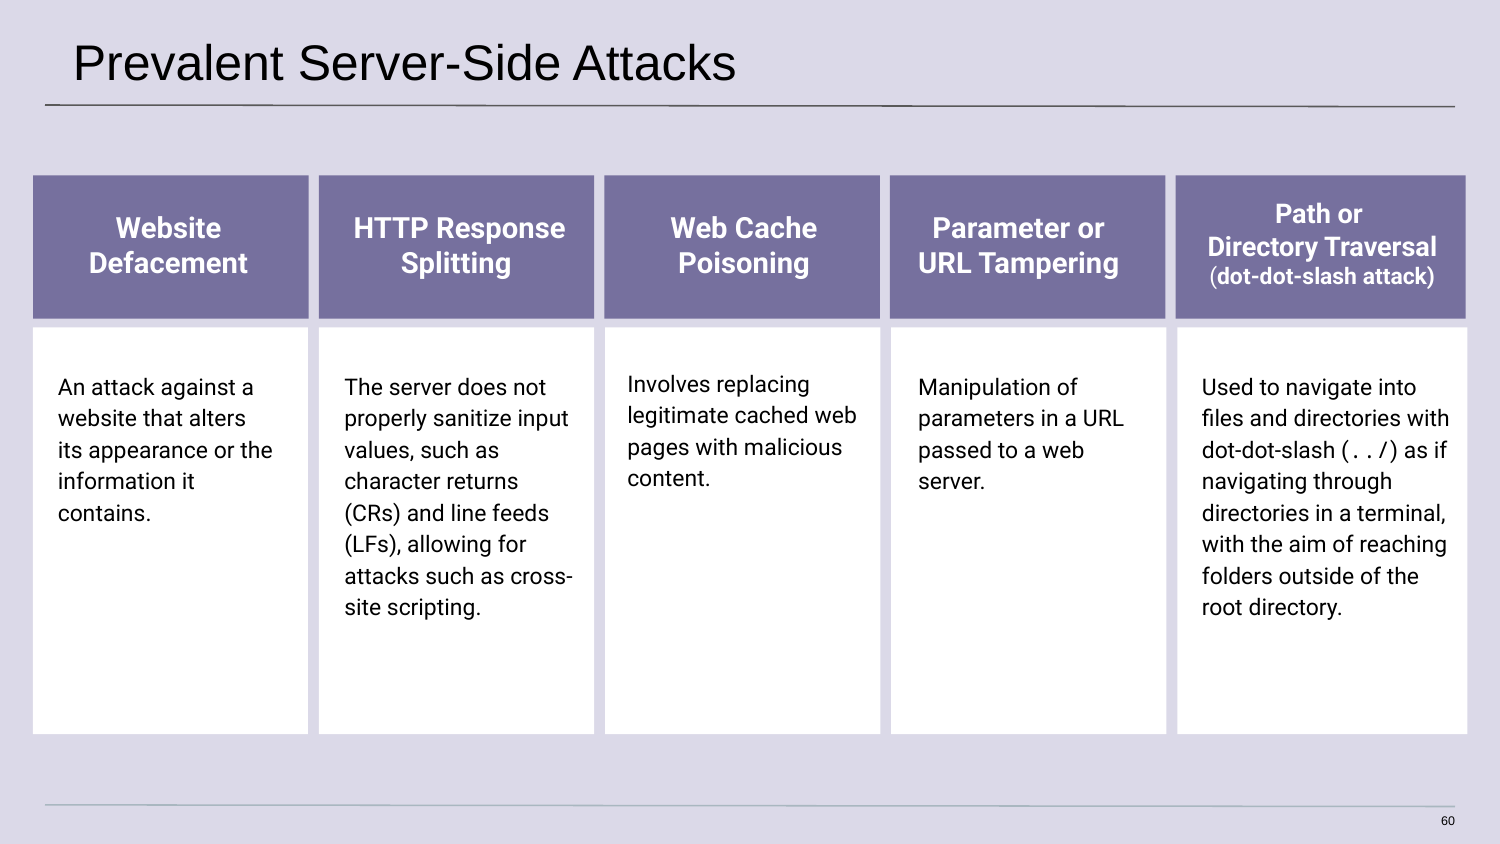

# Prevalent Server-Side Attacks

Path or
Directory Traversal (dot-dot-slash attack)
Website Defacement
 HTTP Response Splitting
Web Cache Poisoning
Parameter or URL Tampering

Involves replacing legitimate cached web pages with malicious content.
An attack against a website that alters
its appearance or the information it contains.
The server does not properly sanitize input values, such as character returns (CRs) and line feeds (LFs), allowing for attacks such as cross-site scripting.
Manipulation of parameters in a URL passed to a web server.
Used to navigate into files and directories with dot-dot-slash (../) as if navigating through directories in a terminal, with the aim of reaching folders outside of the root directory.
60